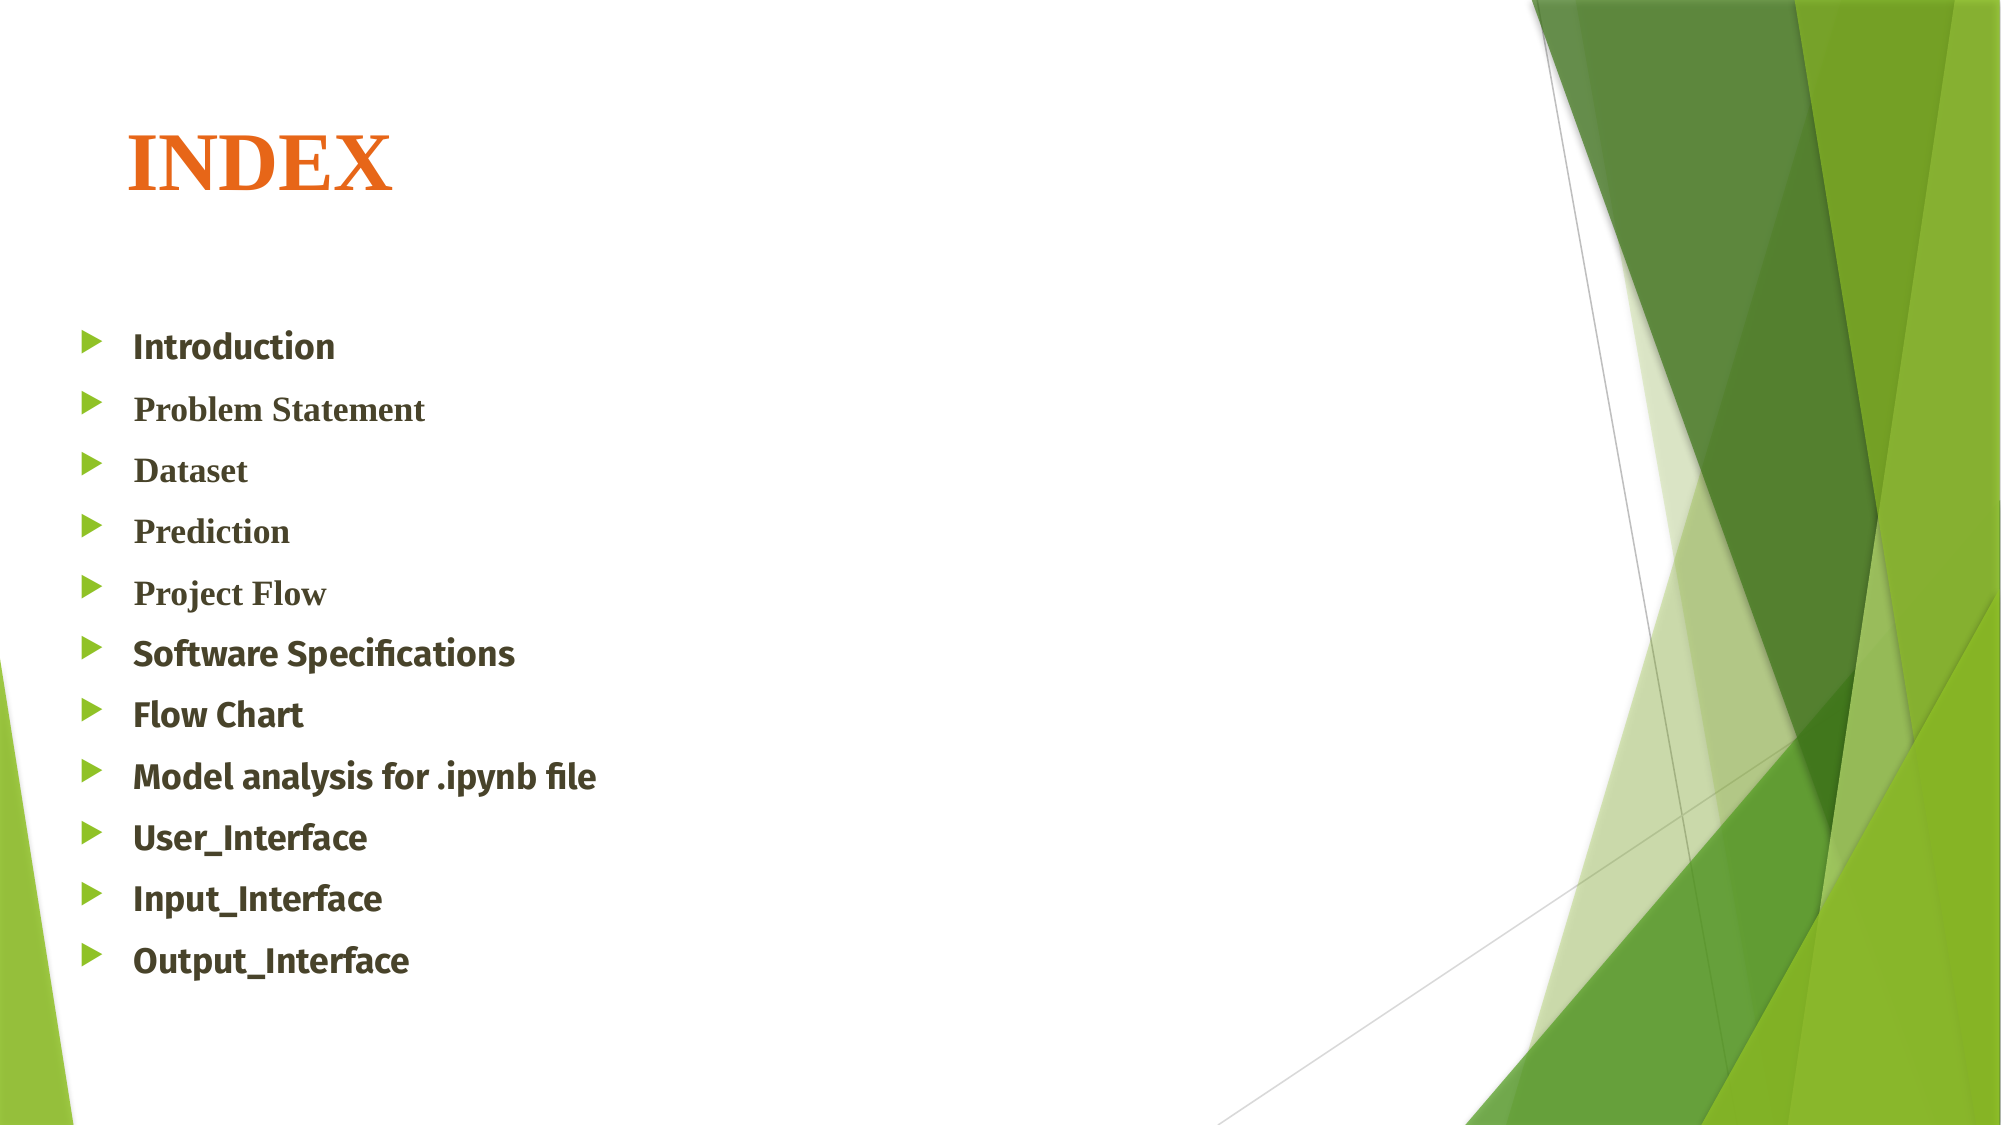

# INDEX
Introduction
Problem Statement
Dataset
Prediction
Project Flow
Software Specifications
Flow Chart
Model analysis for .ipynb file
User_Interface
Input_Interface
Output_Interface